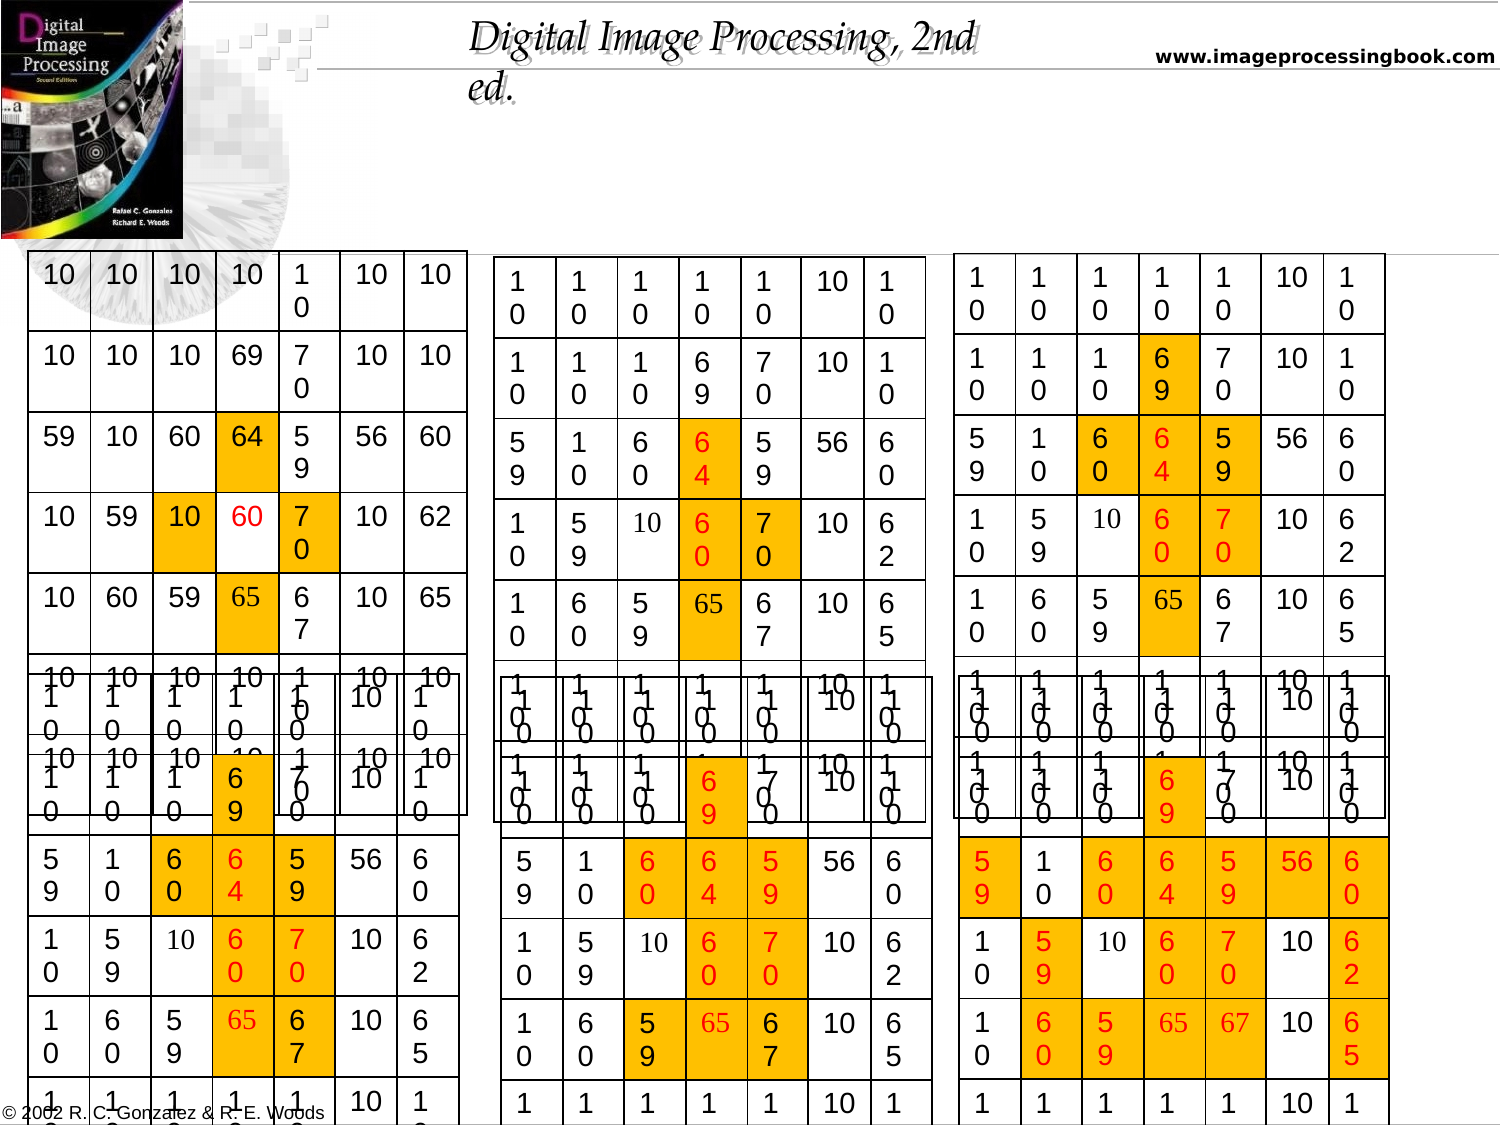

#
| 10 | 10 | 10 | 10 | 10 | 10 | 10 |
| --- | --- | --- | --- | --- | --- | --- |
| 10 | 10 | 10 | 69 | 70 | 10 | 10 |
| 59 | 10 | 60 | 64 | 59 | 56 | 60 |
| 10 | 59 | 10 | 60 | 70 | 10 | 62 |
| 10 | 60 | 59 | 65 | 67 | 10 | 65 |
| 10 | 10 | 10 | 10 | 10 | 10 | 10 |
| 10 | 10 | 10 | 10 | 10 | 10 | 10 |
| 10 | 10 | 10 | 10 | 10 | 10 | 10 |
| --- | --- | --- | --- | --- | --- | --- |
| 10 | 10 | 10 | 69 | 70 | 10 | 10 |
| 59 | 10 | 60 | 64 | 59 | 56 | 60 |
| 10 | 59 | 10 | 60 | 70 | 10 | 62 |
| 10 | 60 | 59 | 65 | 67 | 10 | 65 |
| 10 | 10 | 10 | 10 | 10 | 10 | 10 |
| 10 | 10 | 10 | 10 | 10 | 10 | 10 |
| 10 | 10 | 10 | 10 | 10 | 10 | 10 |
| --- | --- | --- | --- | --- | --- | --- |
| 10 | 10 | 10 | 69 | 70 | 10 | 10 |
| 59 | 10 | 60 | 64 | 59 | 56 | 60 |
| 10 | 59 | 10 | 60 | 70 | 10 | 62 |
| 10 | 60 | 59 | 65 | 67 | 10 | 65 |
| 10 | 10 | 10 | 10 | 10 | 10 | 10 |
| 10 | 10 | 10 | 10 | 10 | 10 | 10 |
| 10 | 10 | 10 | 10 | 10 | 10 | 10 |
| --- | --- | --- | --- | --- | --- | --- |
| 10 | 10 | 10 | 69 | 70 | 10 | 10 |
| 59 | 10 | 60 | 64 | 59 | 56 | 60 |
| 10 | 59 | 10 | 60 | 70 | 10 | 62 |
| 10 | 60 | 59 | 65 | 67 | 10 | 65 |
| 10 | 10 | 10 | 10 | 10 | 10 | 10 |
| 10 | 10 | 10 | 10 | 10 | 10 | 10 |
| 10 | 10 | 10 | 10 | 10 | 10 | 10 |
| --- | --- | --- | --- | --- | --- | --- |
| 10 | 10 | 10 | 69 | 70 | 10 | 10 |
| 59 | 10 | 60 | 64 | 59 | 56 | 60 |
| 10 | 59 | 10 | 60 | 70 | 10 | 62 |
| 10 | 60 | 59 | 65 | 67 | 10 | 65 |
| 10 | 10 | 10 | 10 | 10 | 10 | 10 |
| 10 | 10 | 10 | 10 | 10 | 10 | 10 |
| 10 | 10 | 10 | 10 | 10 | 10 | 10 |
| --- | --- | --- | --- | --- | --- | --- |
| 10 | 10 | 10 | 69 | 70 | 10 | 10 |
| 59 | 10 | 60 | 64 | 59 | 56 | 60 |
| 10 | 59 | 10 | 60 | 70 | 10 | 62 |
| 10 | 60 | 59 | 65 | 67 | 10 | 65 |
| 10 | 10 | 10 | 10 | 10 | 10 | 10 |
| 10 | 10 | 10 | 10 | 10 | 10 | 10 |